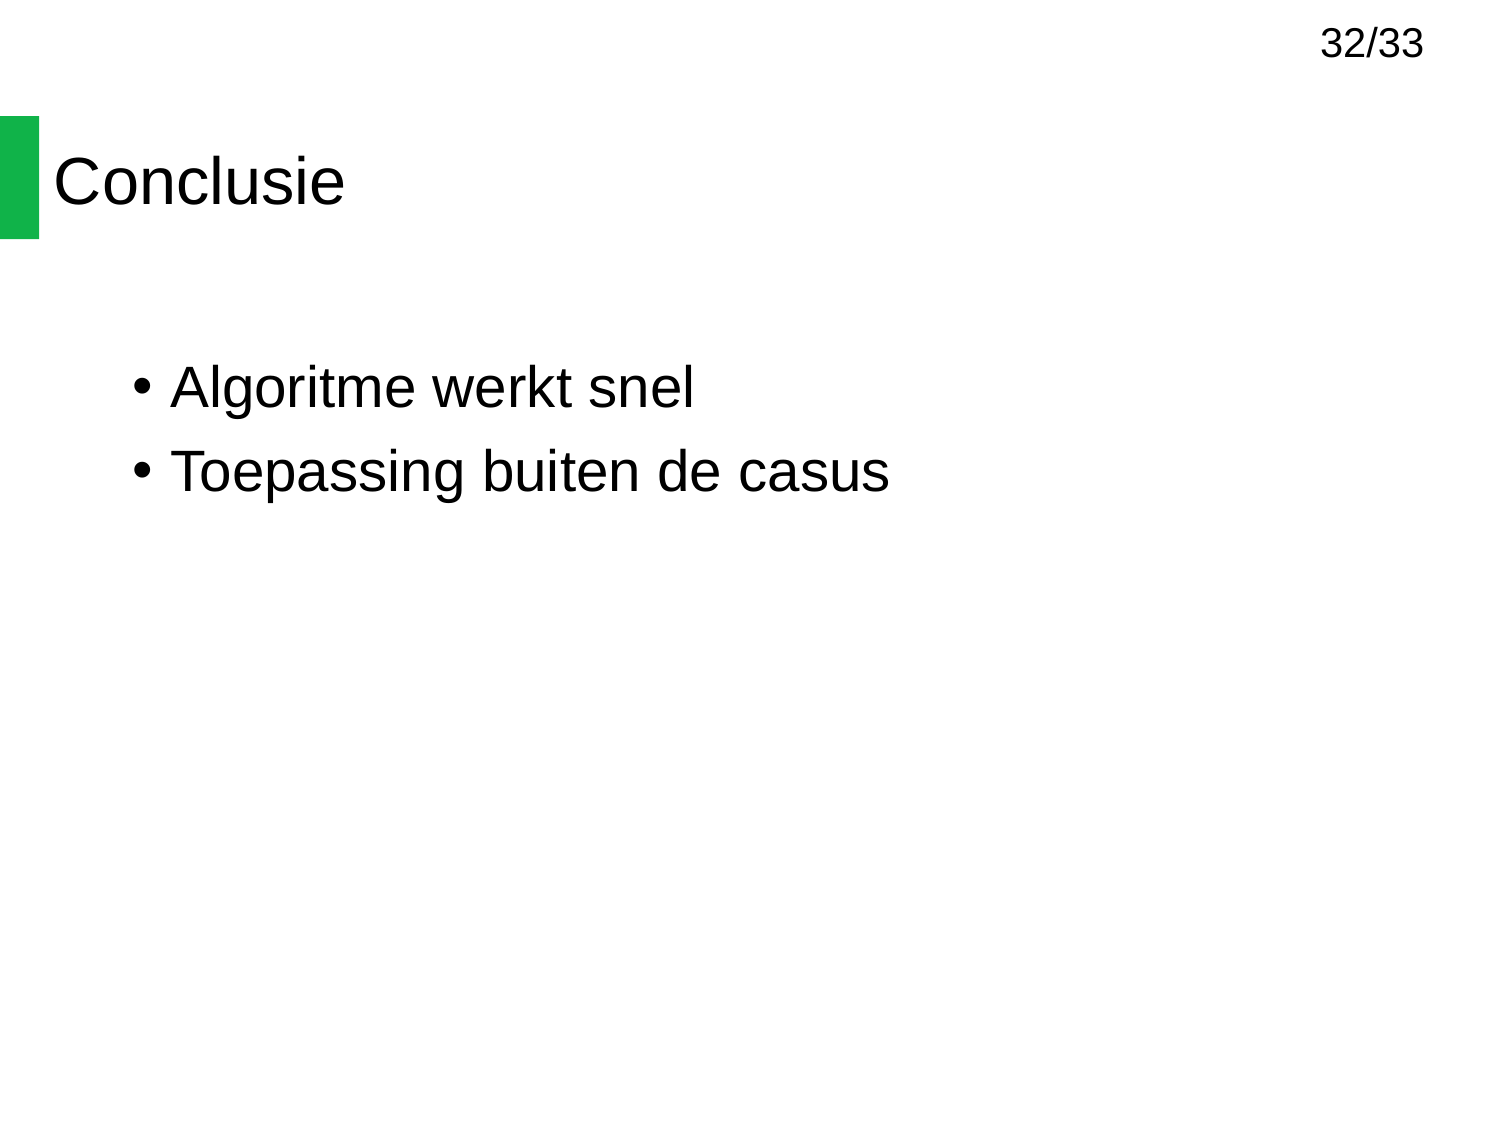

32/33

Conclusie
Algoritme werkt snel
Toepassing buiten de casus